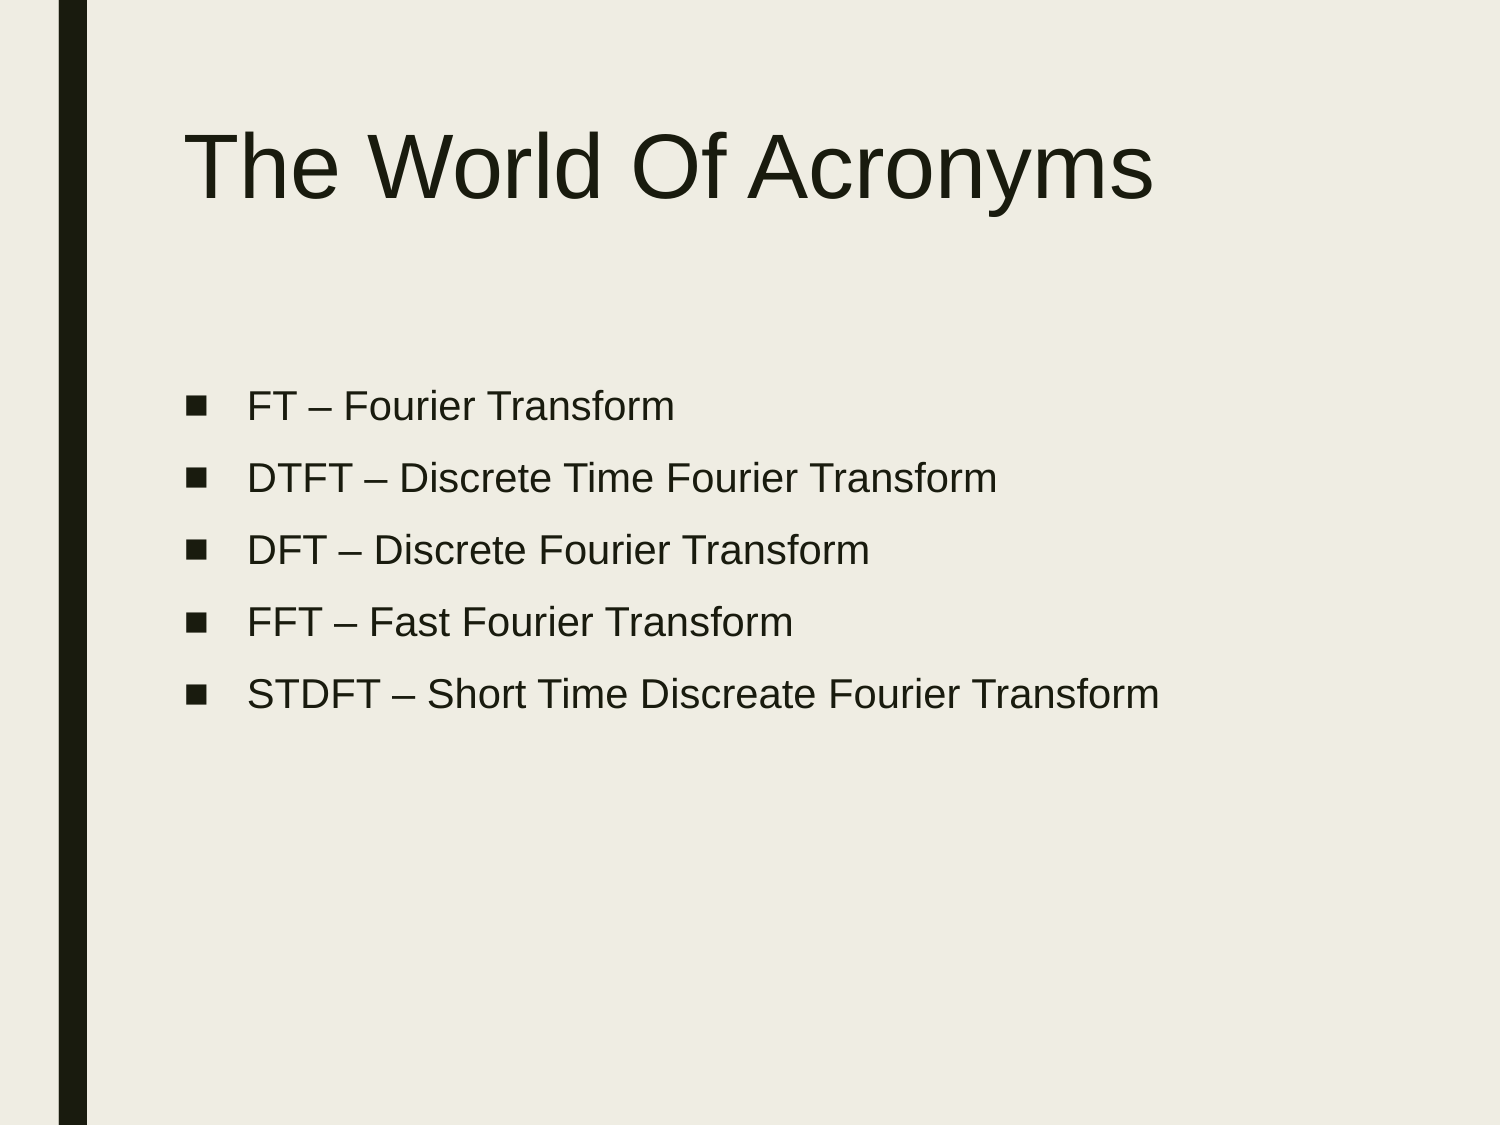

# The World Of Acronyms
FT – Fourier Transform
DTFT – Discrete Time Fourier Transform
DFT – Discrete Fourier Transform
FFT – Fast Fourier Transform
STDFT – Short Time Discreate Fourier Transform